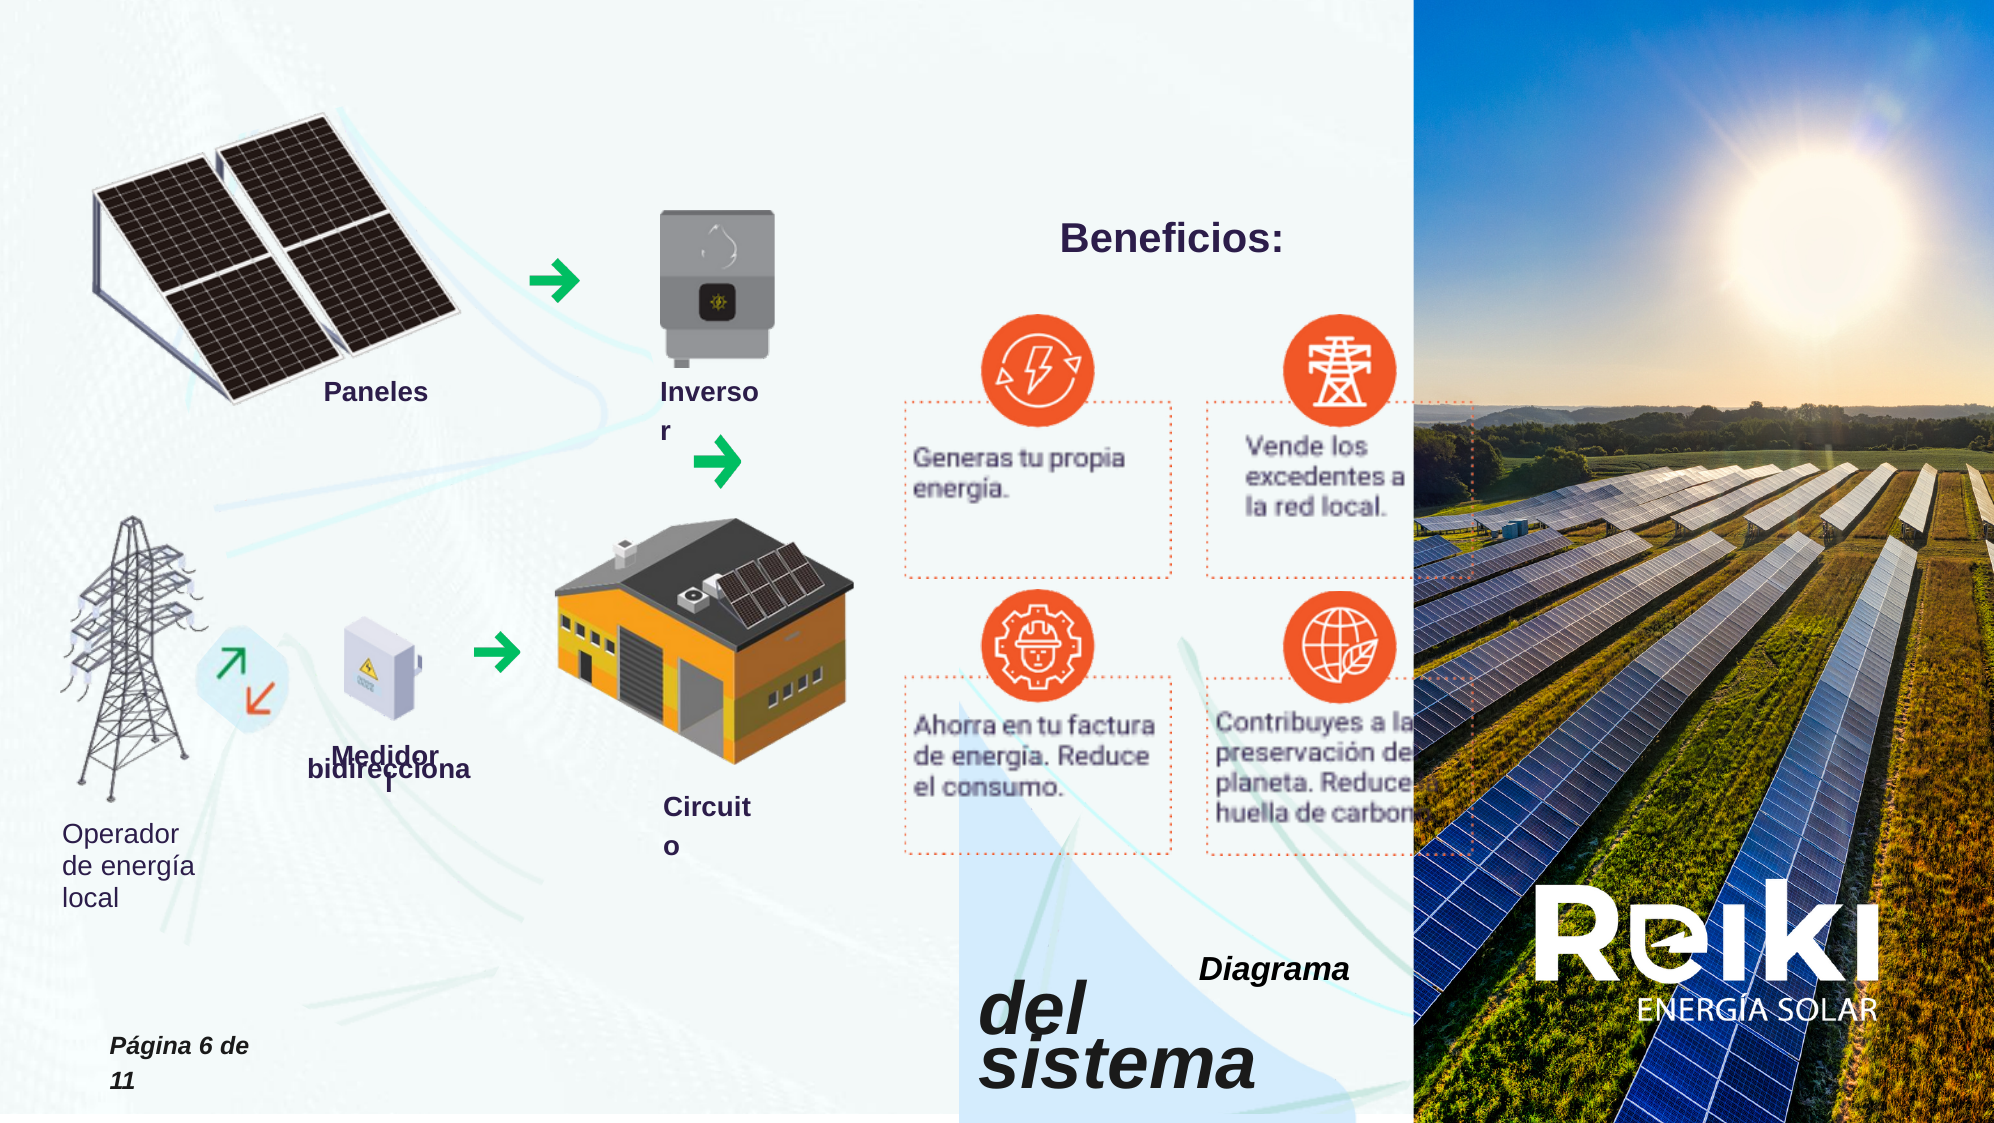

Beneficios:

Paneles
Inversor

Medidor
bidireccional

Circuito
Operador de energía local

Diagrama
del sistema
Página 6 de 11